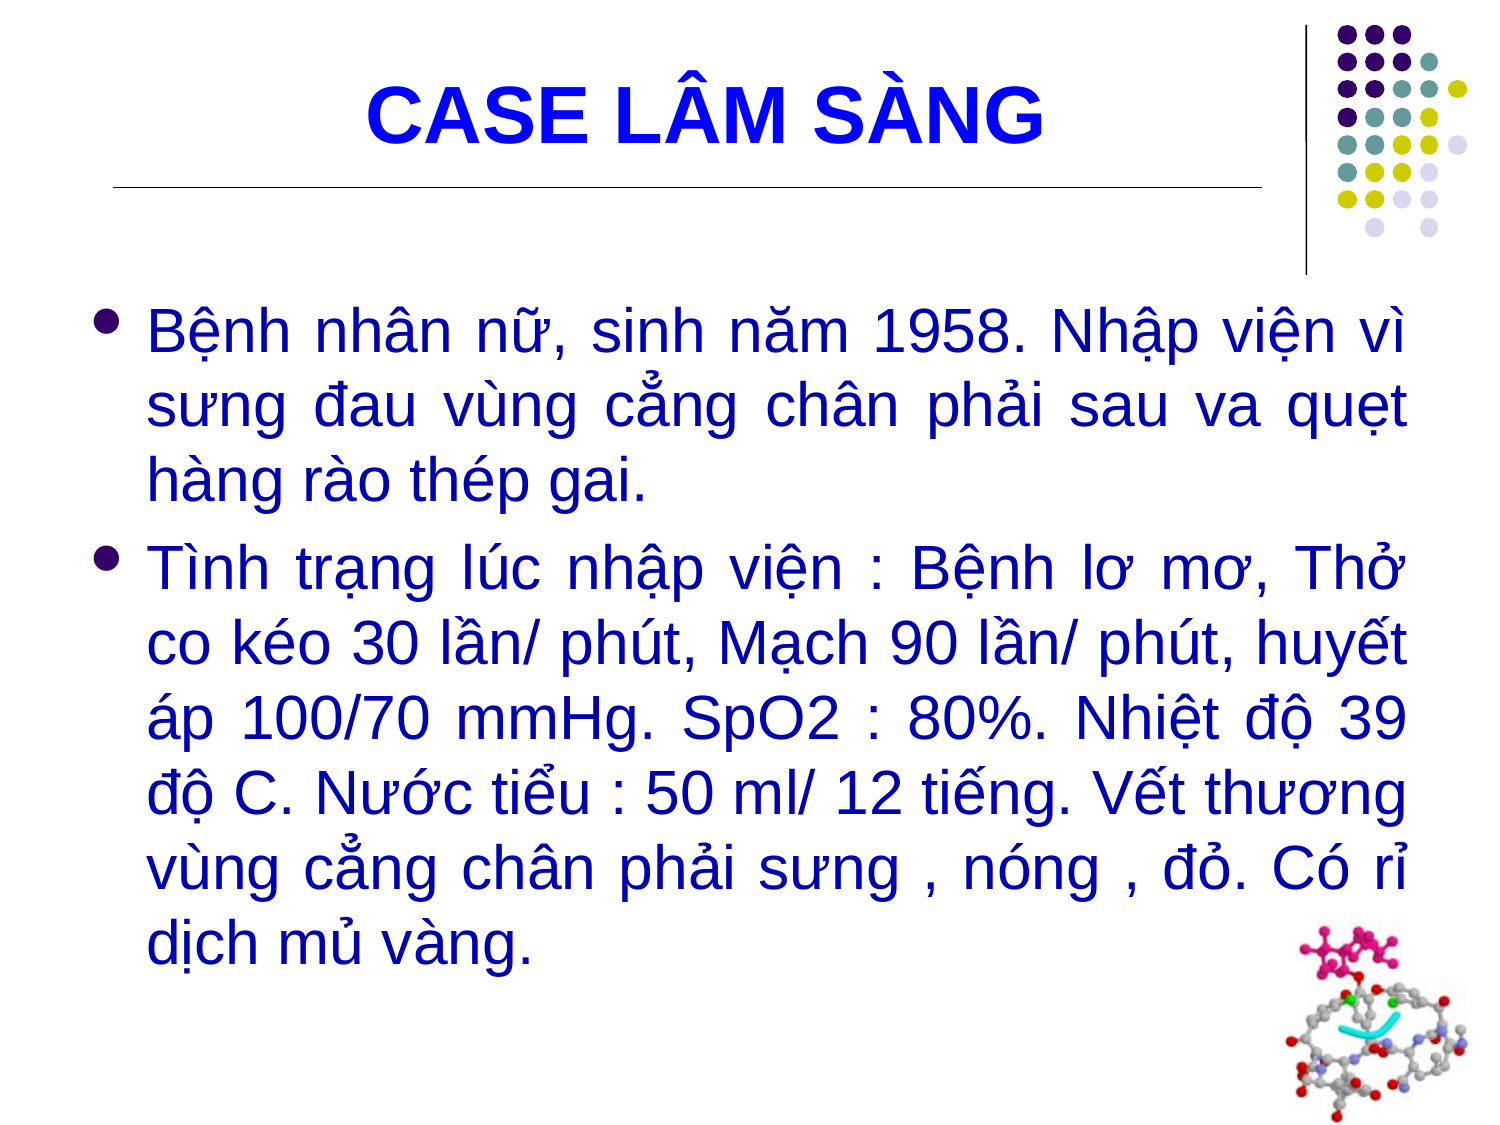

# CASE LÂM SÀNG
Bệnh nhân nữ, sinh năm 1958. Nhập viện vì sưng đau vùng cẳng chân phải sau va quẹt hàng rào thép gai.
Tình trạng lúc nhập viện : Bệnh lơ mơ, Thở co kéo 30 lần/ phút, Mạch 90 lần/ phút, huyết áp 100/70 mmHg. SpO2 : 80%. Nhiệt độ 39 độ C. Nước tiểu : 50 ml/ 12 tiếng. Vết thương vùng cẳng chân phải sưng , nóng , đỏ. Có rỉ dịch mủ vàng.